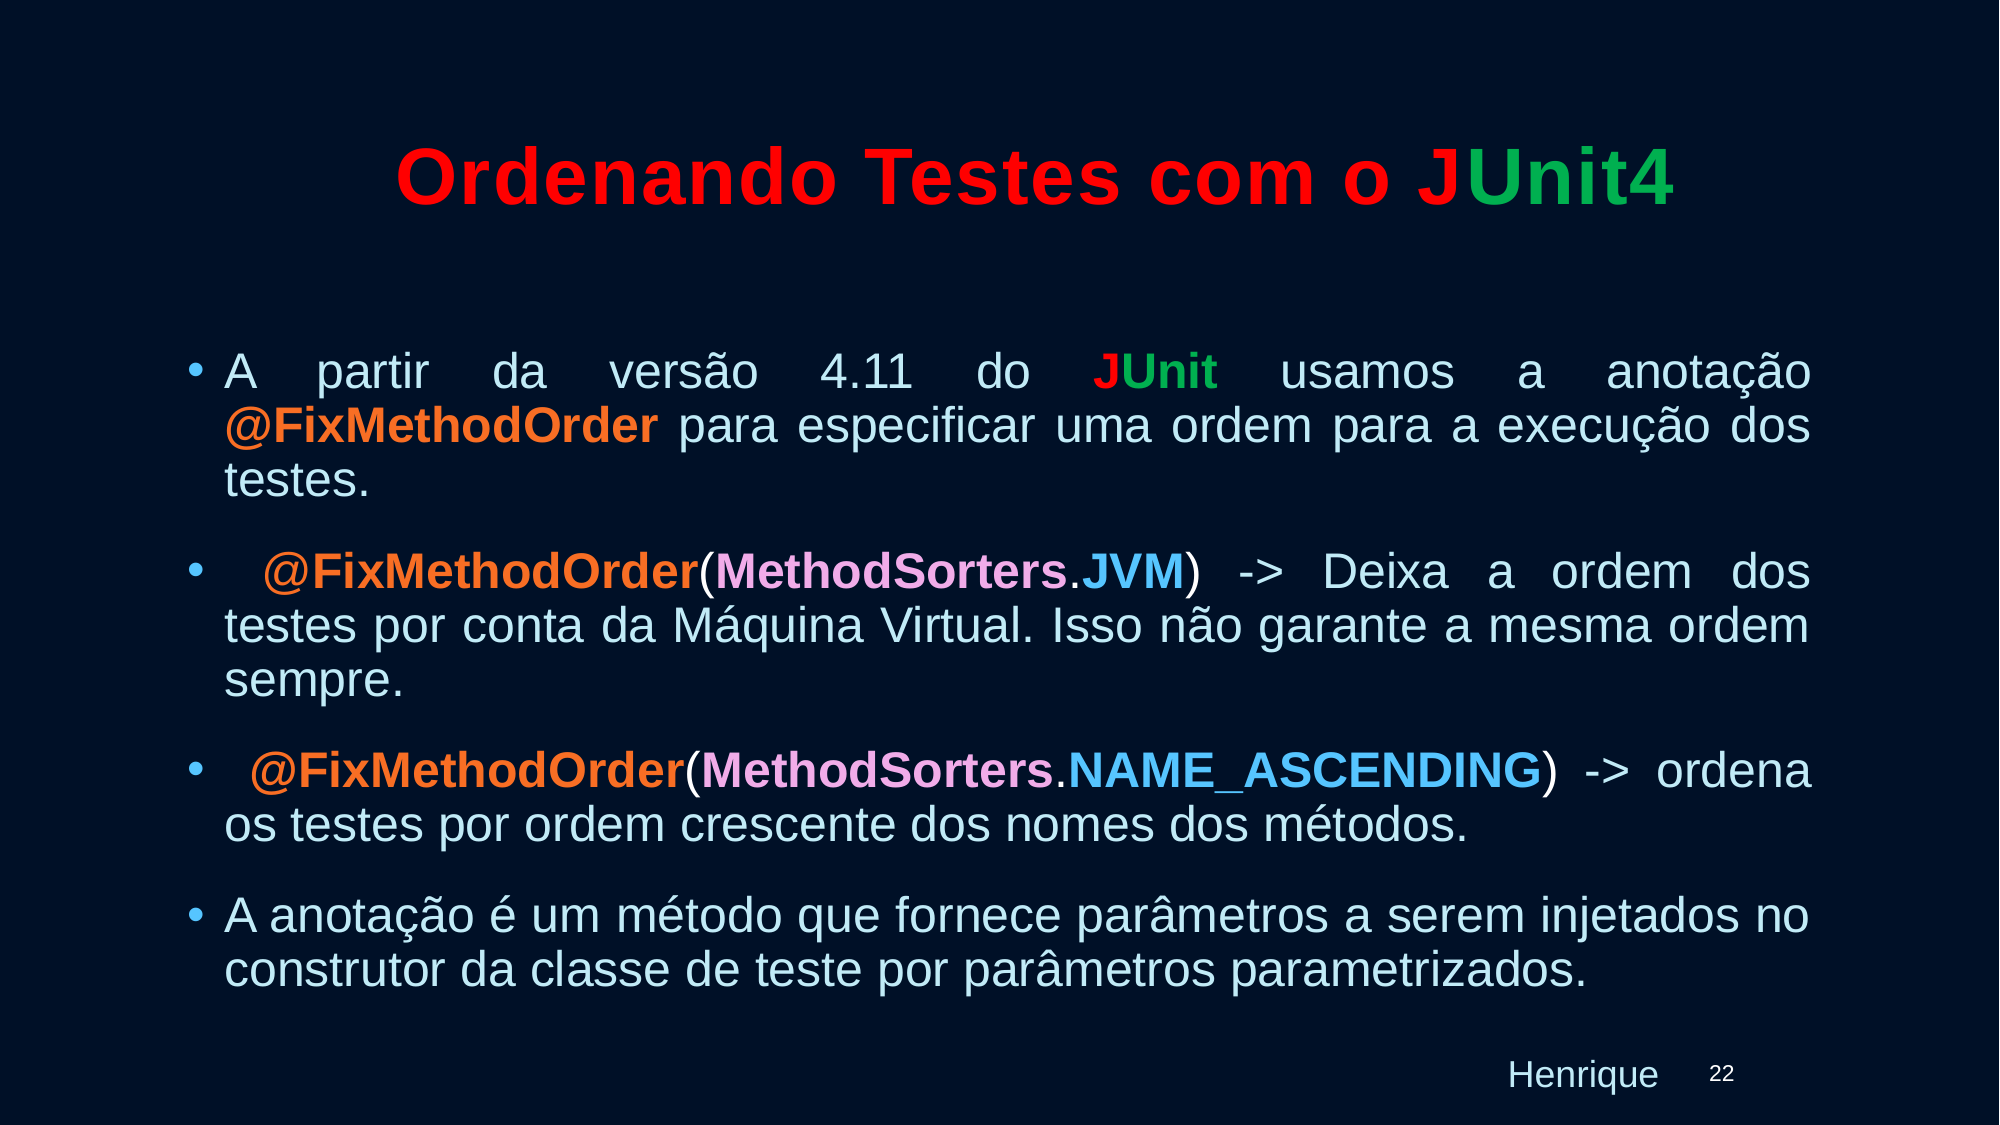

Ordenando Testes com o JUnit4
A partir da versão 4.11 do JUnit usamos a anotação @FixMethodOrder para especificar uma ordem para a execução dos testes.
 @FixMethodOrder(MethodSorters.JVM) -> Deixa a ordem dos testes por conta da Máquina Virtual. Isso não garante a mesma ordem sempre.
 @FixMethodOrder(MethodSorters.NAME_ASCENDING) -> ordena os testes por ordem crescente dos nomes dos métodos.
A anotação é um método que fornece parâmetros a serem injetados no construtor da classe de teste por parâmetros parametrizados.

Henrique
22